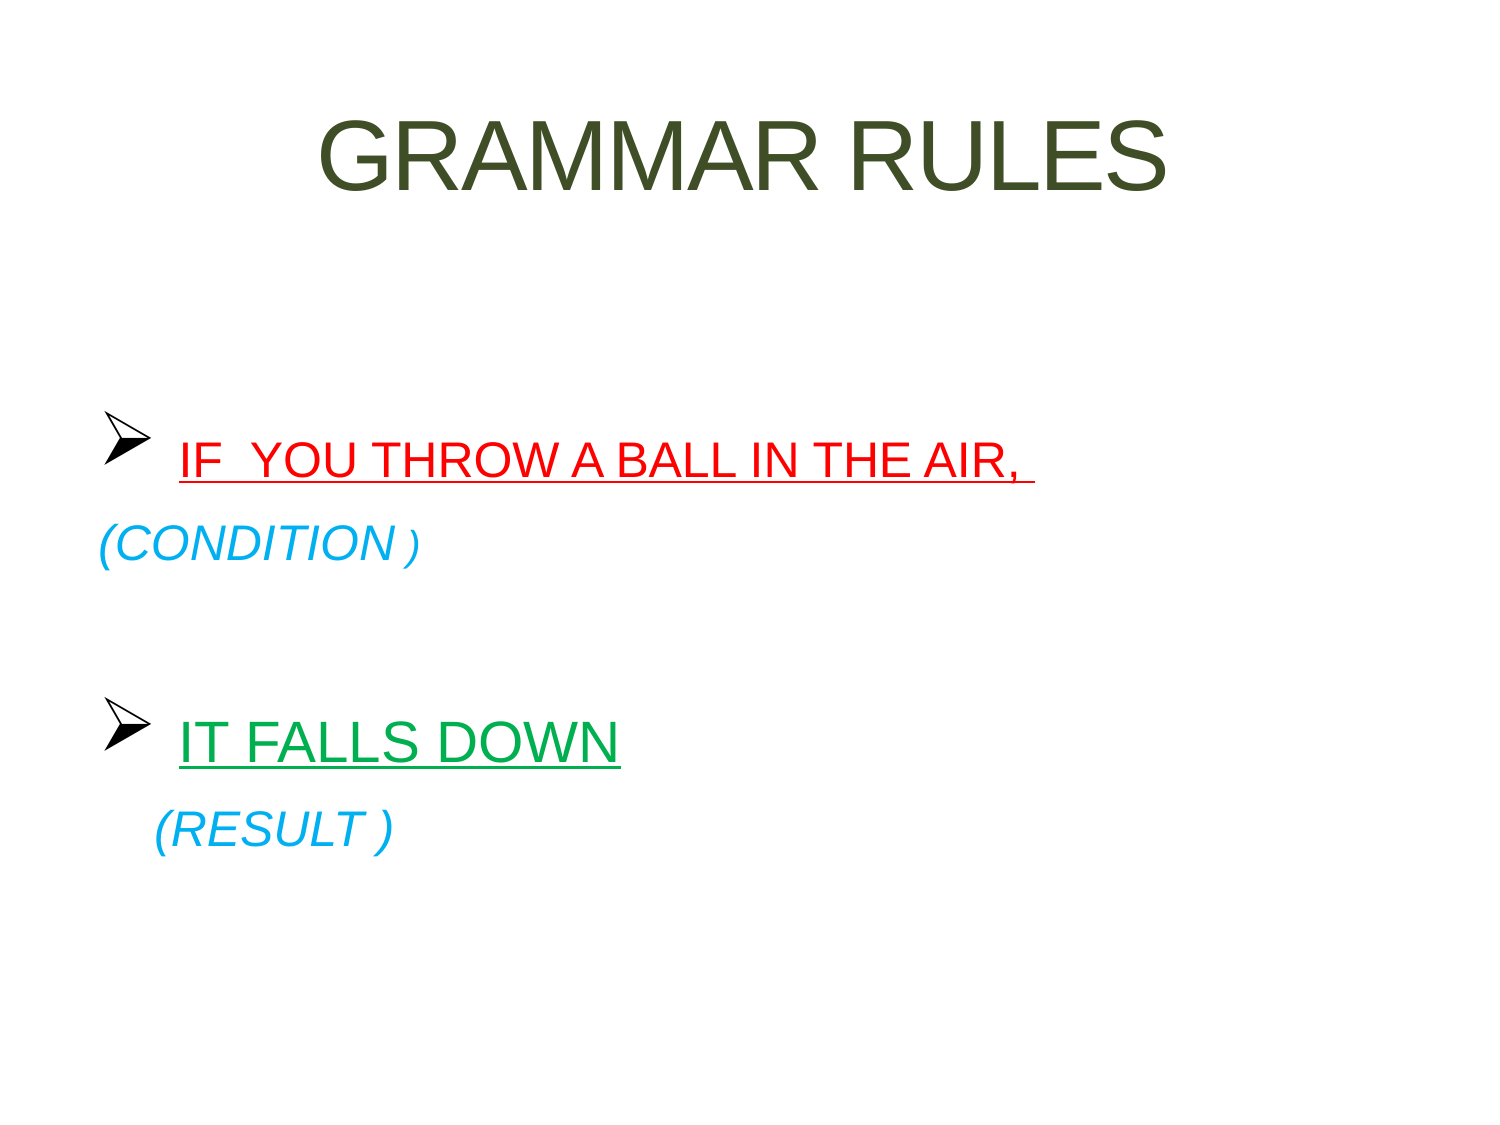

# GRAMMAR RULES
 IF  YOU THROW A BALL IN THE AIR,
(CONDITION )

 IT FALLS DOWN
    (RESULT )